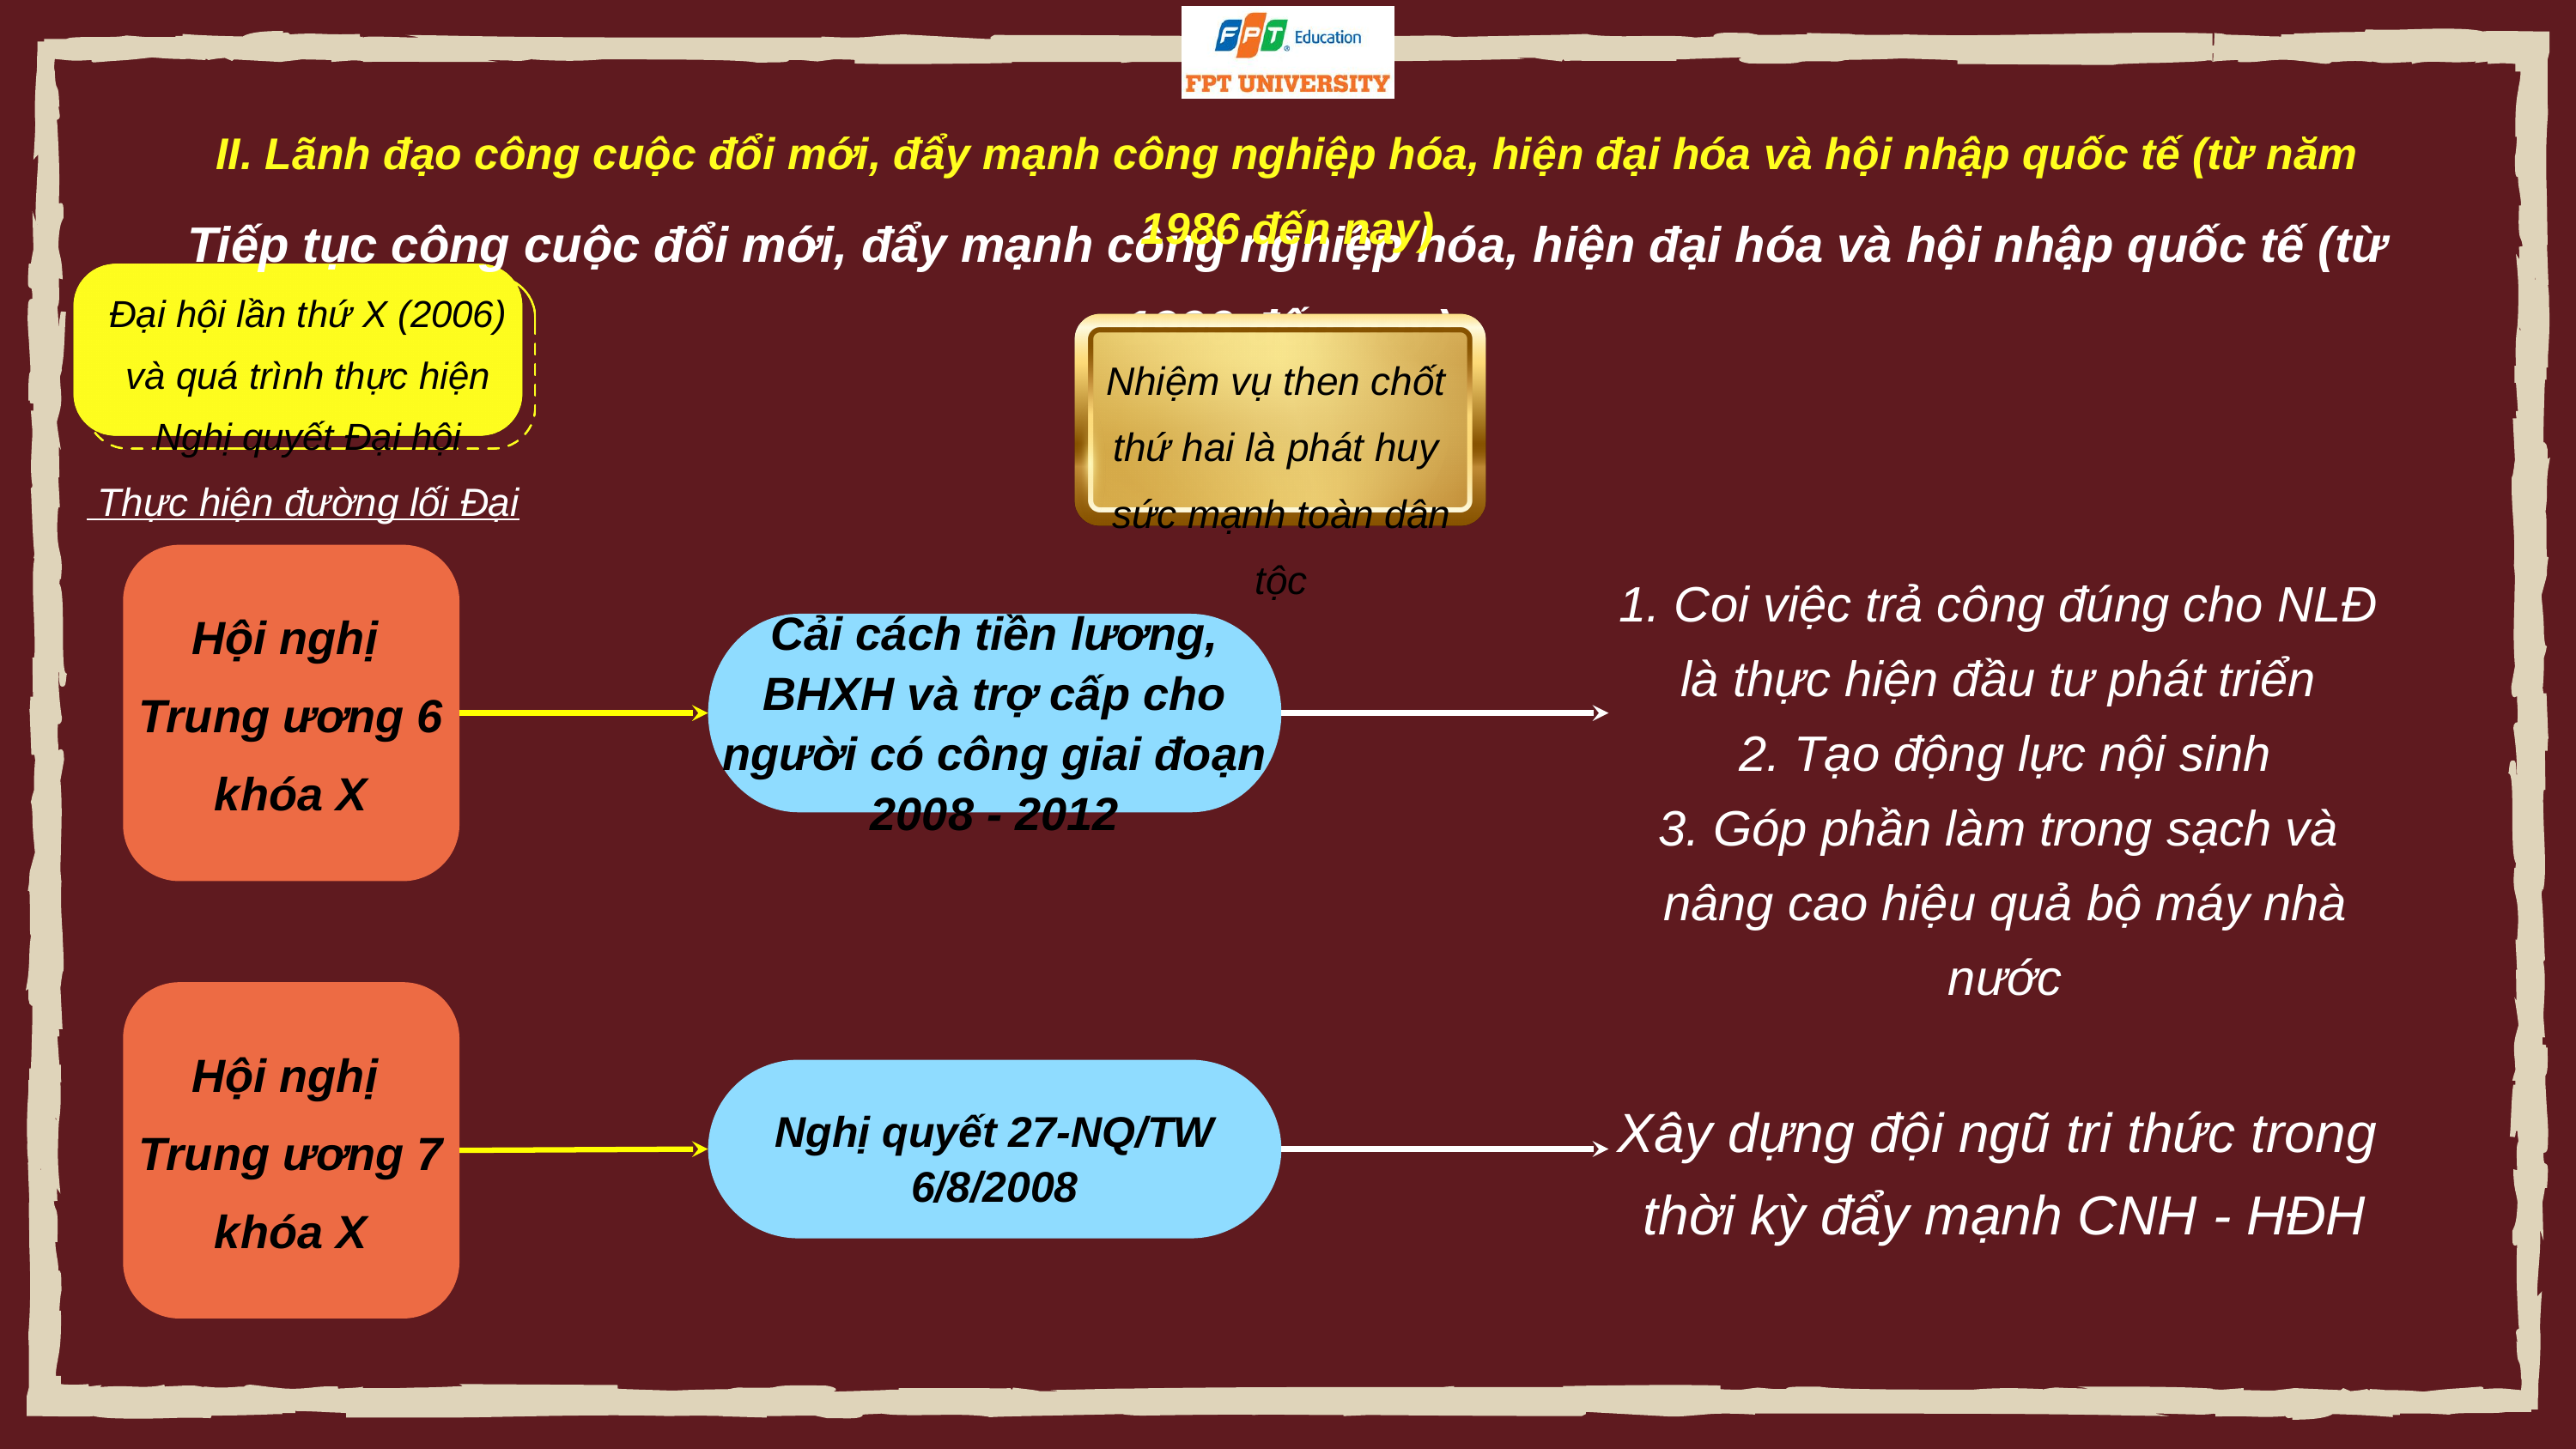

II. Lãnh đạo công cuộc đổi mới, đẩy mạnh công nghiệp hóa, hiện đại hóa và hội nhập quốc tế (từ năm 1986 đến nay)
Tiếp tục công cuộc đổi mới, đẩy mạnh công nghiệp hóa, hiện đại hóa và hội nhập quốc tế (từ 1996 đến nay)

Đại hội lần thứ X (2006)
và quá trình thực hiện
Nghị quyết Đại hội

Nhiệm vụ then chốt
thứ hai là phát huy
sức mạnh toàn dân tộc
 Thực hiện đường lối Đại hội X

Hội nghị
Trung ương 6 khóa X
1. Coi việc trả công đúng cho NLĐ
là thực hiện đầu tư phát triển
2. Tạo động lực nội sinh
3. Góp phần làm trong sạch và
nâng cao hiệu quả bộ máy nhà nước

Cải cách tiền lương, BHXH và trợ cấp cho người có công giai đoạn 2008 - 2012

Hội nghị
Trung ương 7 khóa X

Nghị quyết 27-NQ/TW
6/8/2008
Xây dựng đội ngũ tri thức trong
thời kỳ đẩy mạnh CNH - HĐH